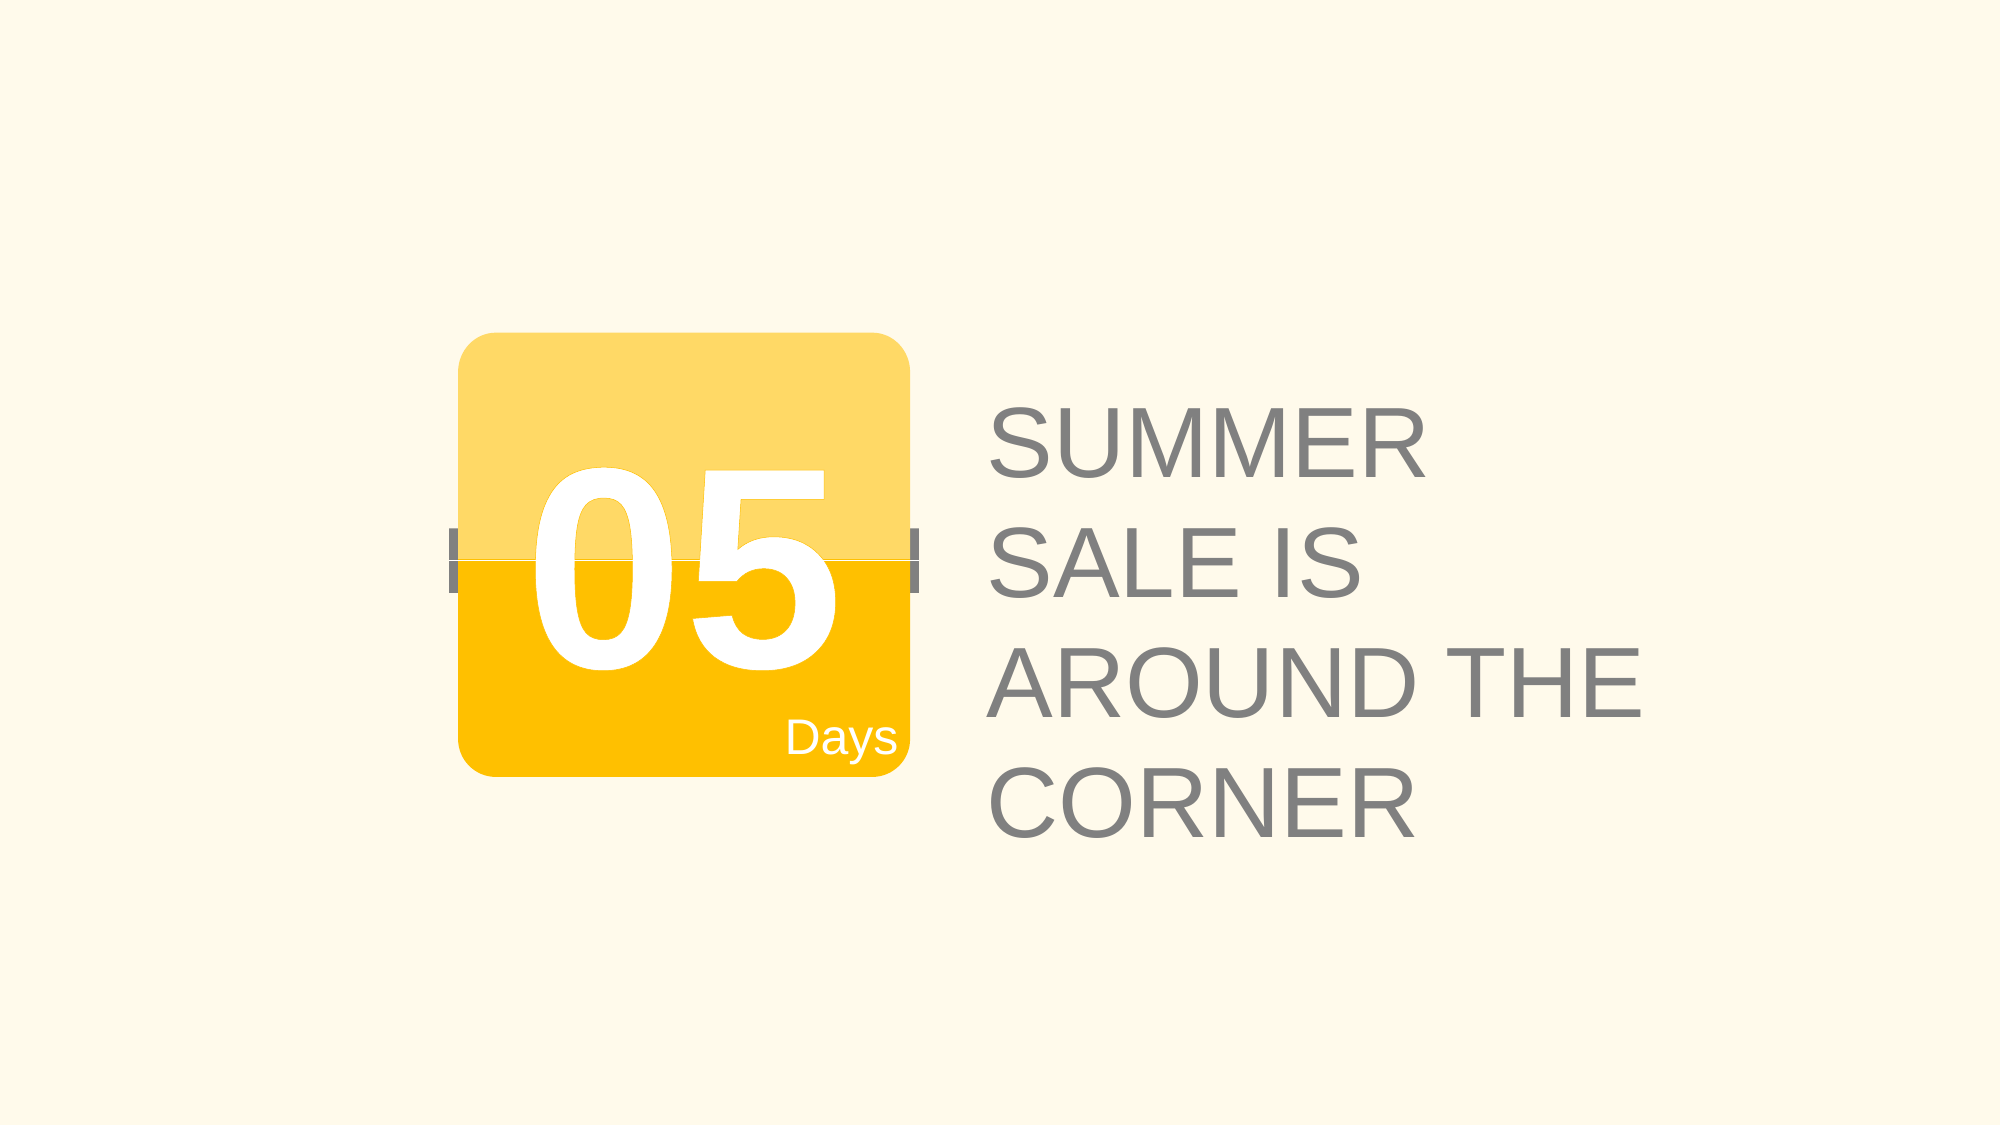

SUMMER SALE IS AROUND THE CORNER
05

Days